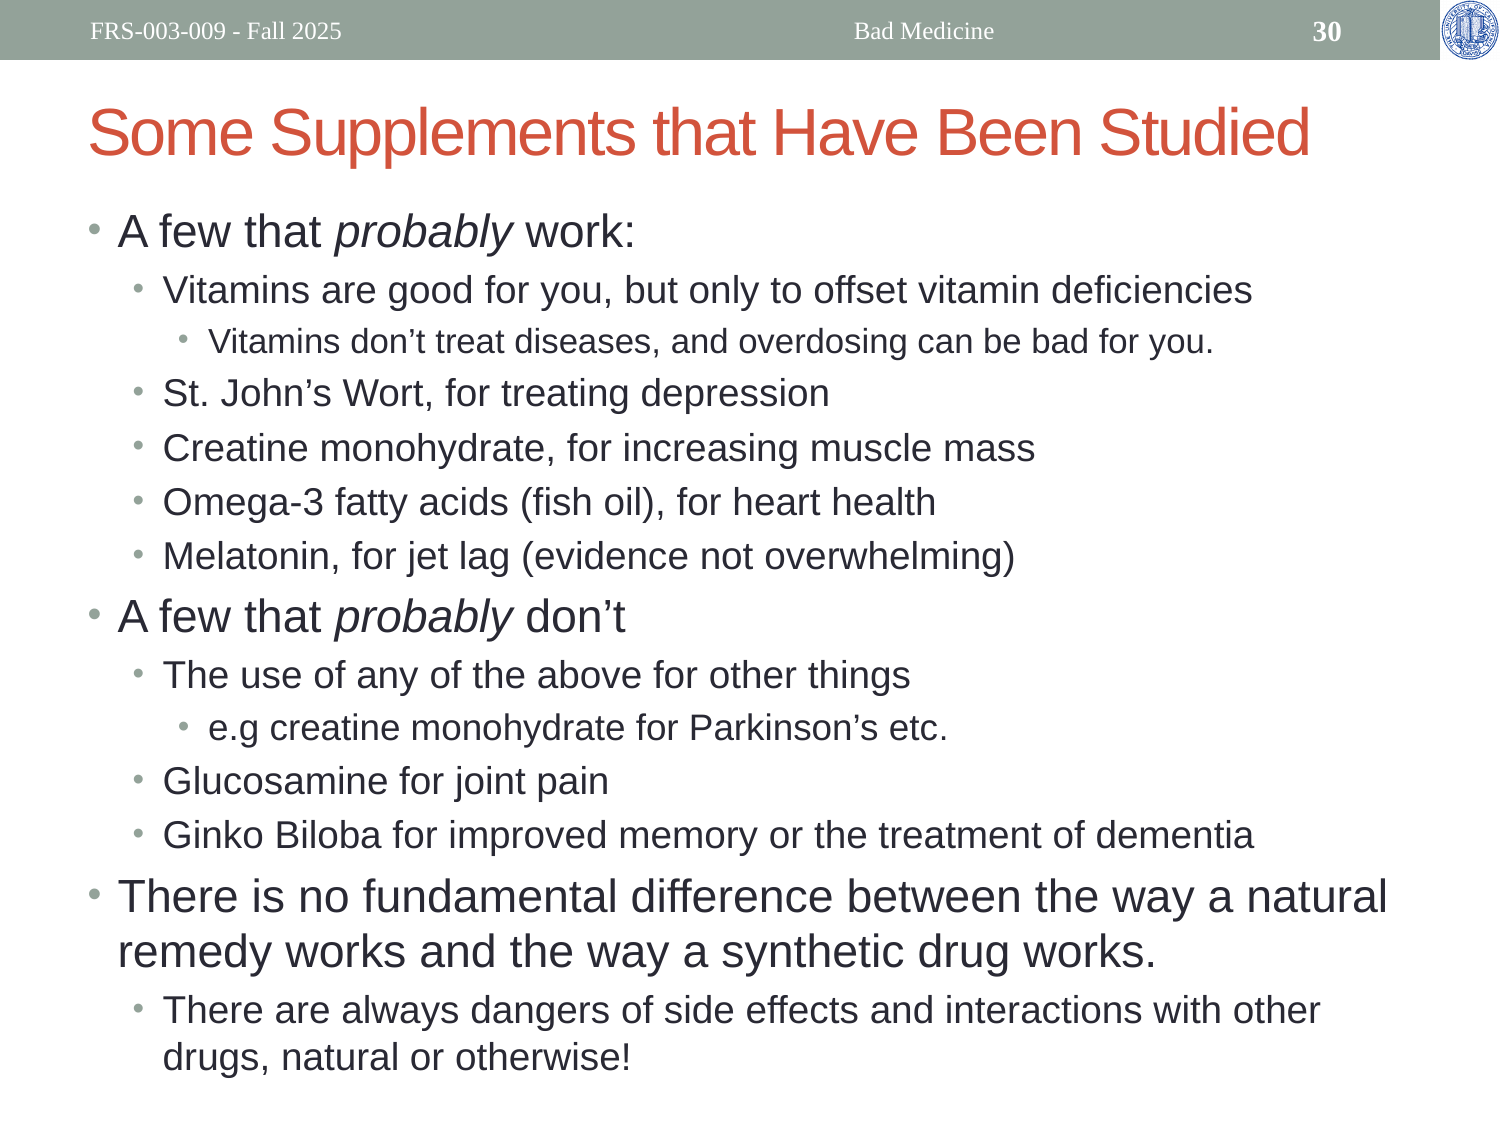

FRS-003-009 - Fall 2025
Bad Medicine
30
# Some Supplements that Have Been Studied
A few that probably work:
Vitamins are good for you, but only to offset vitamin deficiencies
Vitamins don’t treat diseases, and overdosing can be bad for you.
St. John’s Wort, for treating depression
Creatine monohydrate, for increasing muscle mass
Omega-3 fatty acids (fish oil), for heart health
Melatonin, for jet lag (evidence not overwhelming)
A few that probably don’t
The use of any of the above for other things
e.g creatine monohydrate for Parkinson’s etc.
Glucosamine for joint pain
Ginko Biloba for improved memory or the treatment of dementia
There is no fundamental difference between the way a natural remedy works and the way a synthetic drug works.
There are always dangers of side effects and interactions with other drugs, natural or otherwise!